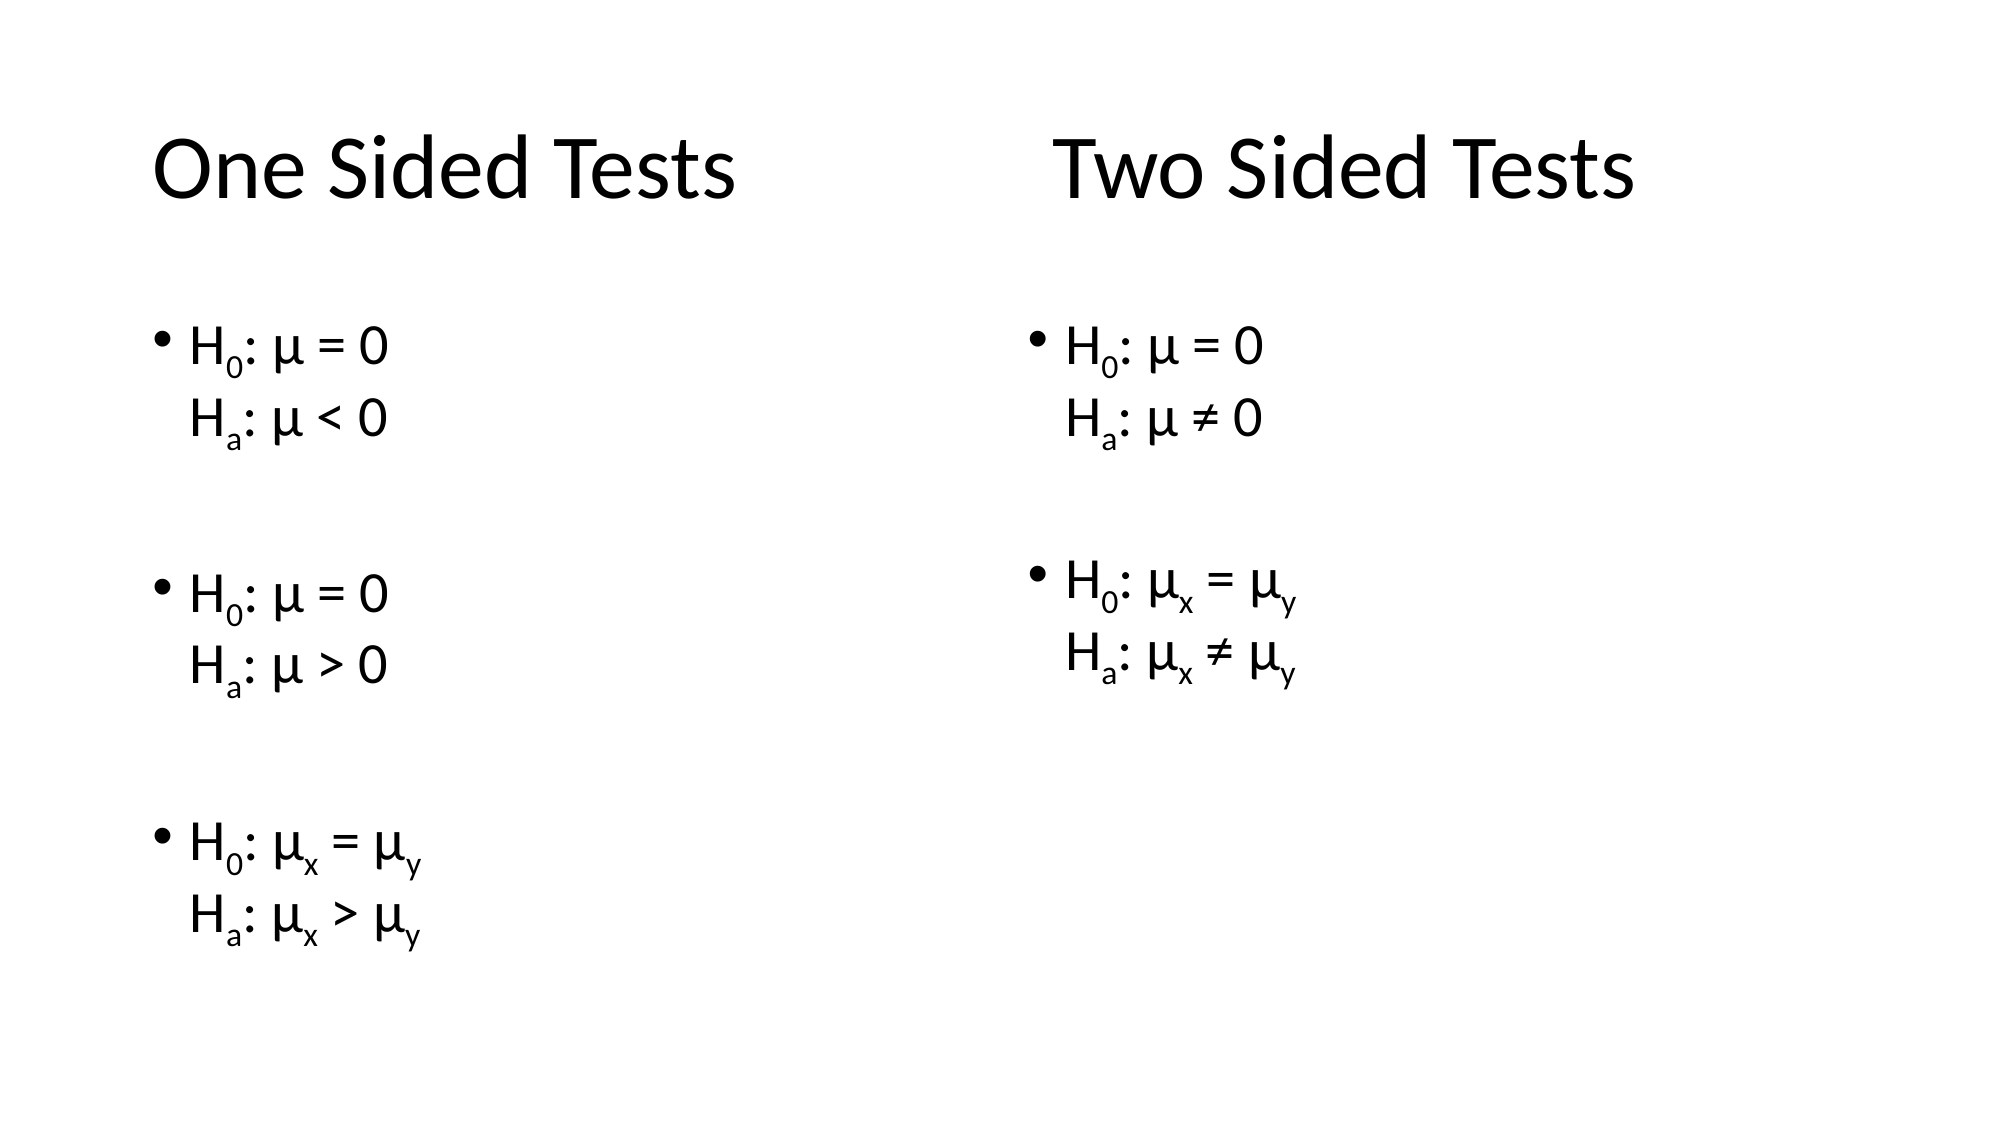

# One Sided Tests			Two Sided Tests
H0: μ = 0
Ha: μ < 0

H0: μ = 0
Ha: μ > 0

H0: μx = μy
Ha: μx > μy
H0: μ = 0
Ha: μ ≠ 0
H0: μx = μy
Ha: μx ≠ μy